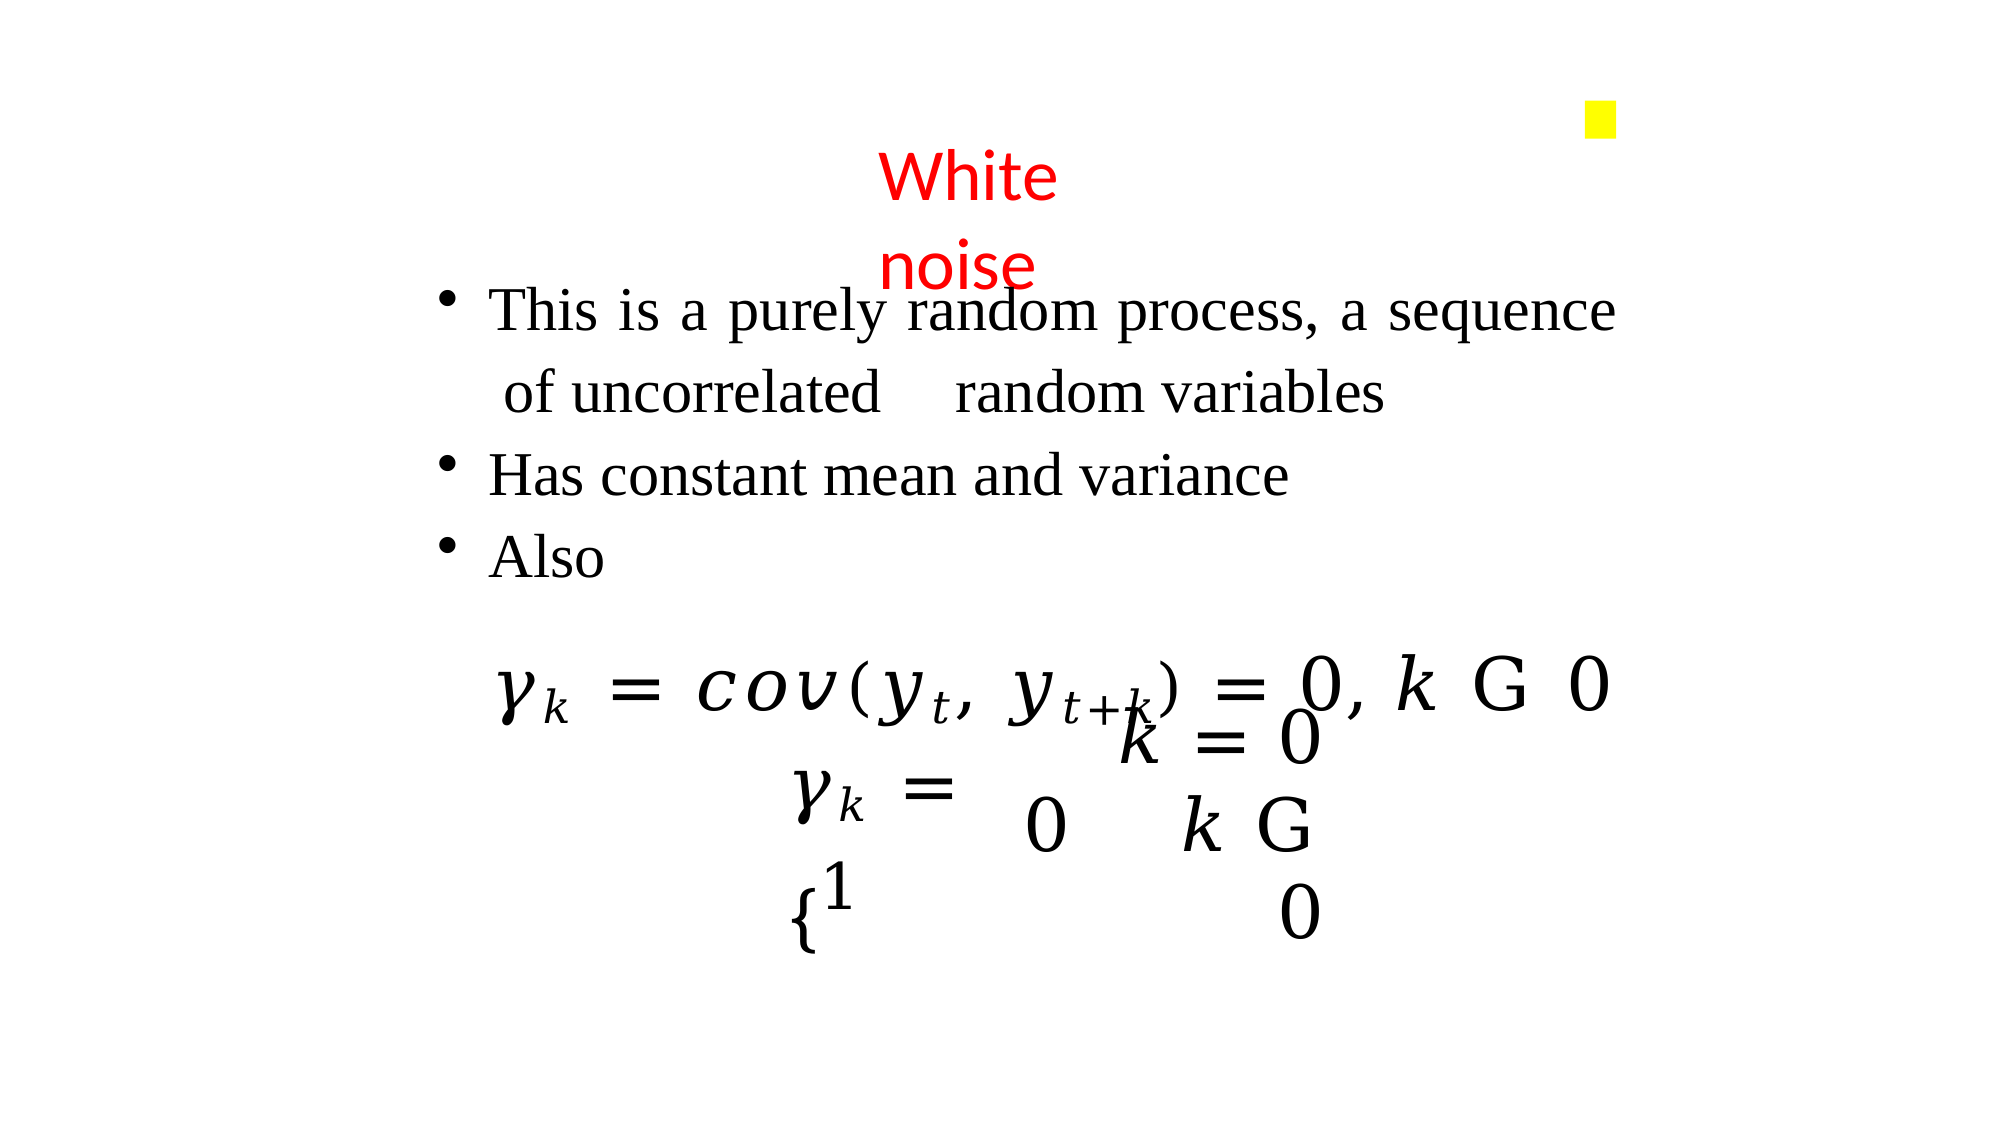

# White noise
This is a purely random process, a sequence  of uncorrelated	random variables
Has constant mean and variance
Also
𝛾𝑘 = 𝑐𝑜𝑣(𝑦𝑡, 𝑦𝑡+𝑘) = 0,	𝑘 G 0
𝑘 = 0
0	𝑘 G 0
𝛾𝑘 = {1